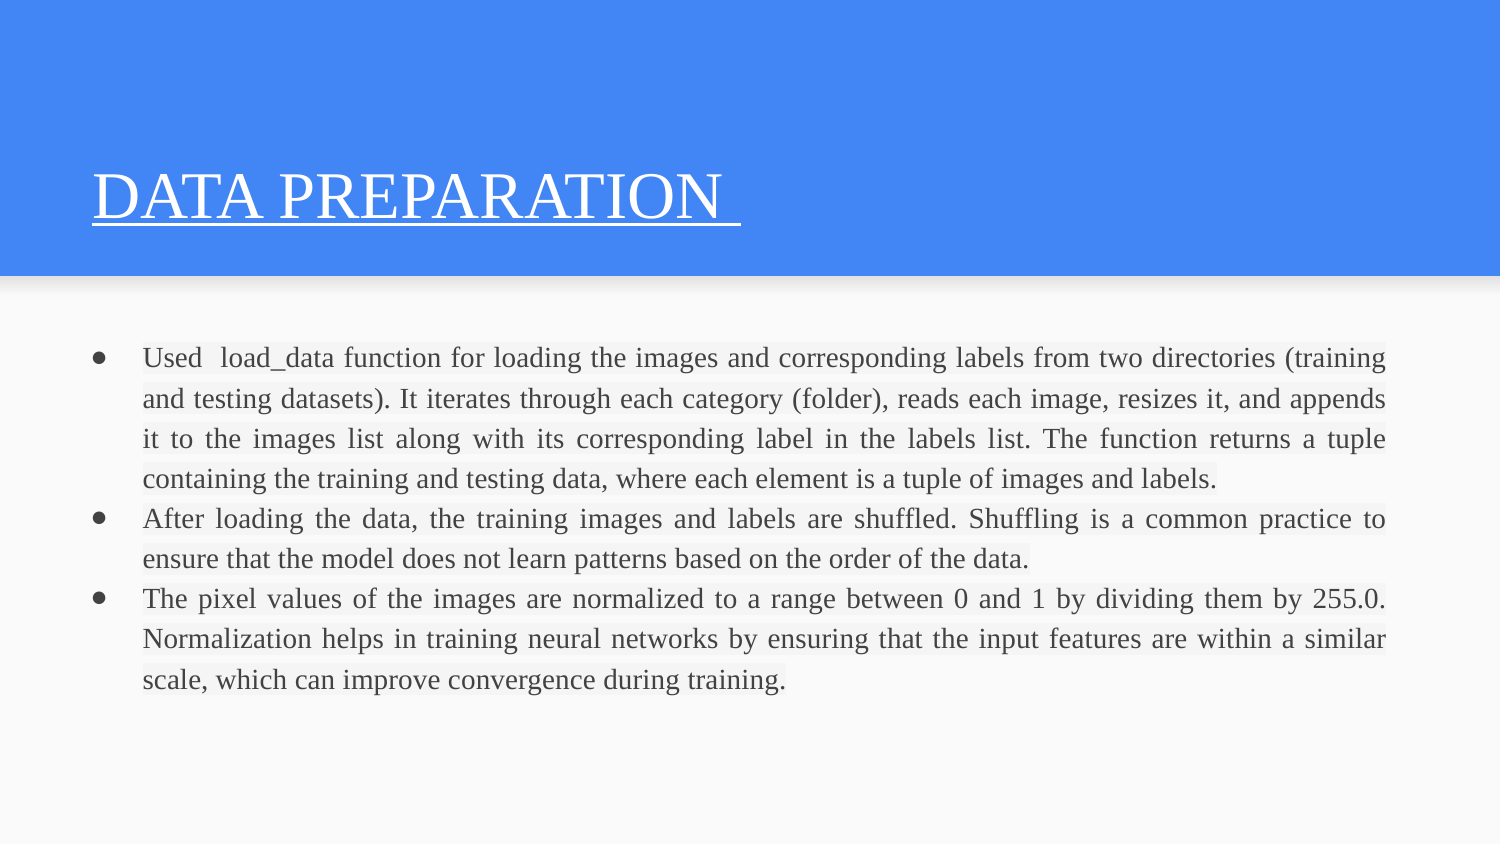

# DATA PREPARATION
Used  load_data function for loading the images and corresponding labels from two directories (training and testing datasets).​ It iterates through each category (folder), reads each image, resizes it, and appends it to the images list along with its corresponding label in the labels list.​ The function returns a tuple containing the training and testing data, where each element is a tuple of images and labels.​
After loading the data, the training images and labels are shuffled. Shuffling is a common practice to ensure that the model does not learn patterns based on the order of the data.​
The pixel values of the images are normalized to a range between 0 and 1 by dividing them by 255.0. Normalization helps in training neural networks by ensuring that the input features are within a similar scale, which can improve convergence during training.​